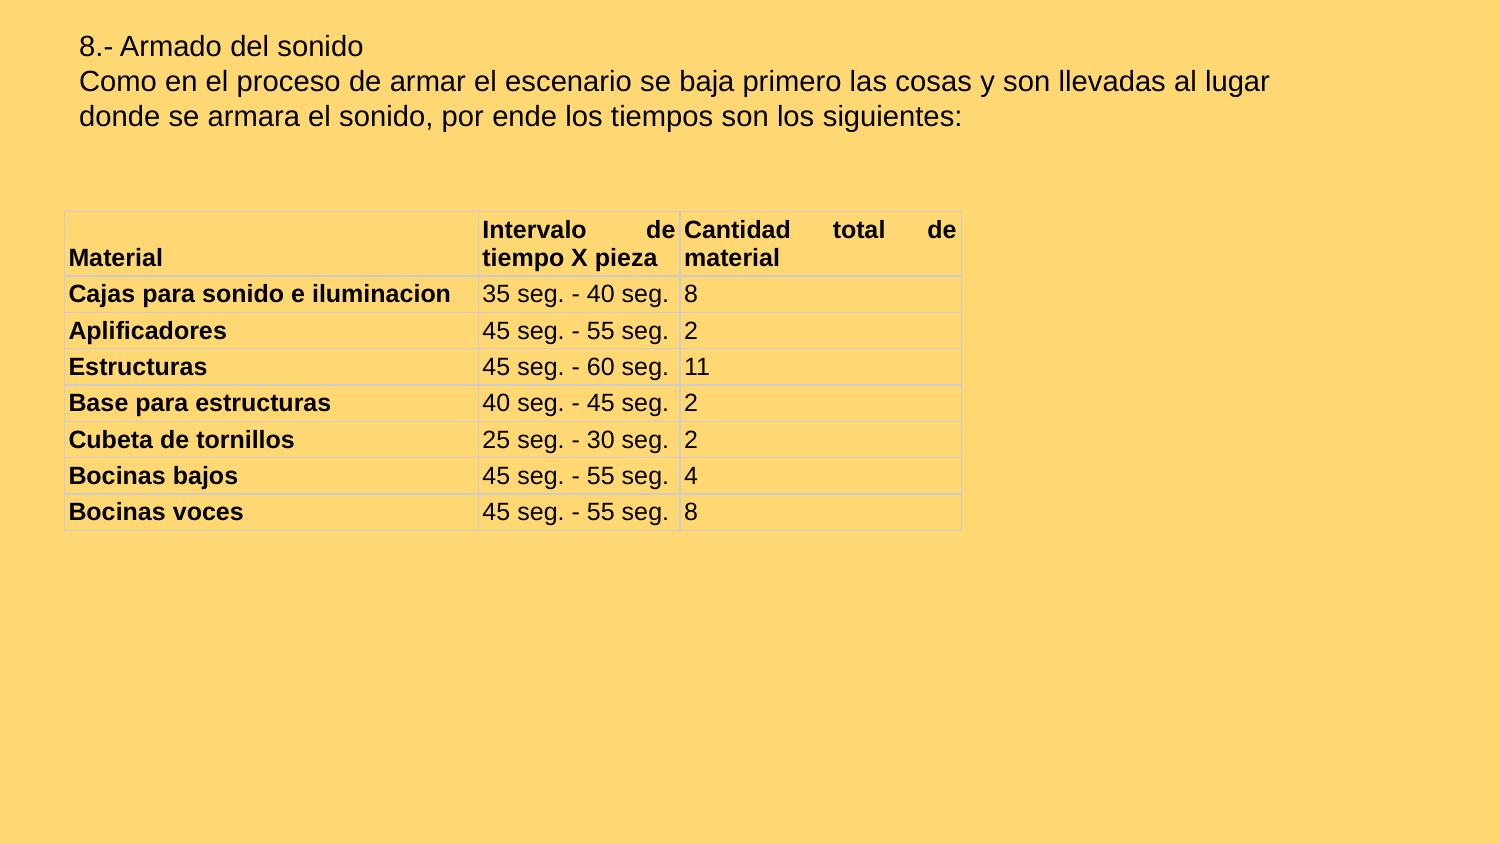

8.- Armado del sonido
Como en el proceso de armar el escenario se baja primero las cosas y son llevadas al lugar donde se armara el sonido, por ende los tiempos son los siguientes:

| Material | Intervalo de tiempo X pieza | Cantidad total de material |
| --- | --- | --- |
| Cajas para sonido e iluminacion | 35 seg. - 40 seg. | 8 |
| Aplificadores | 45 seg. - 55 seg. | 2 |
| Estructuras | 45 seg. - 60 seg. | 11 |
| Base para estructuras | 40 seg. - 45 seg. | 2 |
| Cubeta de tornillos | 25 seg. - 30 seg. | 2 |
| Bocinas bajos | 45 seg. - 55 seg. | 4 |
| Bocinas voces | 45 seg. - 55 seg. | 8 |